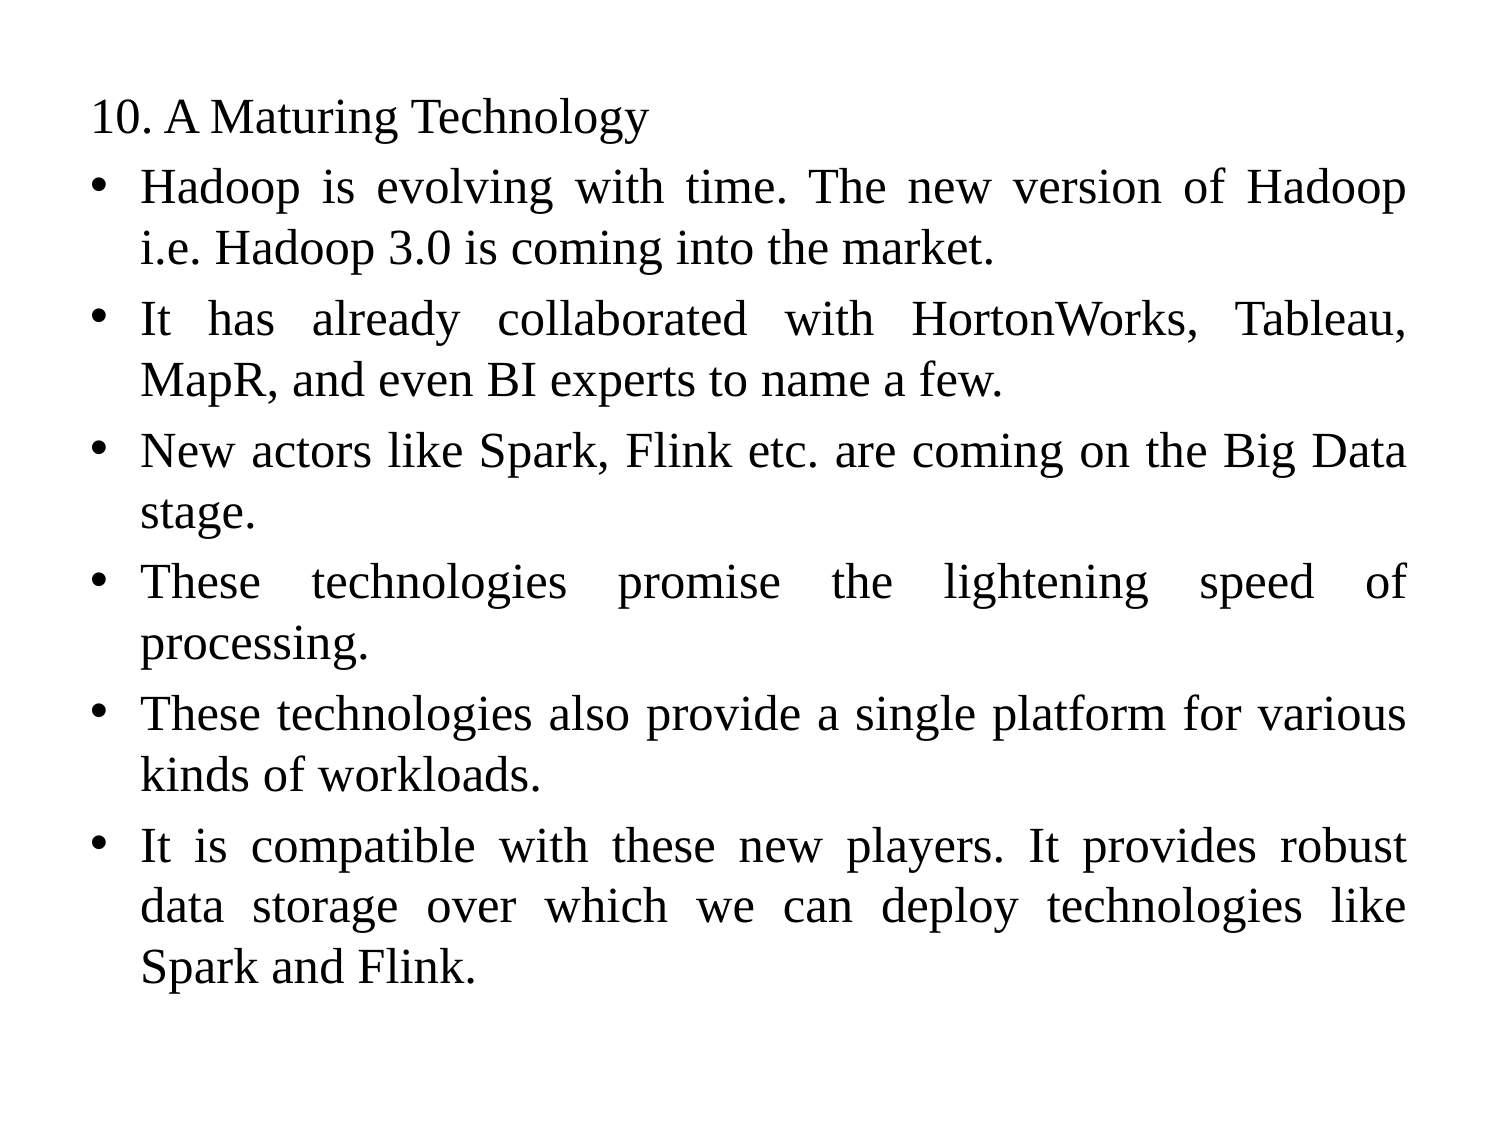

10. A Maturing Technology
Hadoop is evolving with time. The new version of Hadoop i.e. Hadoop 3.0 is coming into the market.
It has already collaborated with HortonWorks, Tableau, MapR, and even BI experts to name a few.
New actors like Spark, Flink etc. are coming on the Big Data stage.
These technologies promise the lightening speed of processing.
These technologies also provide a single platform for various kinds of workloads.
It is compatible with these new players. It provides robust data storage over which we can deploy technologies like Spark and Flink.